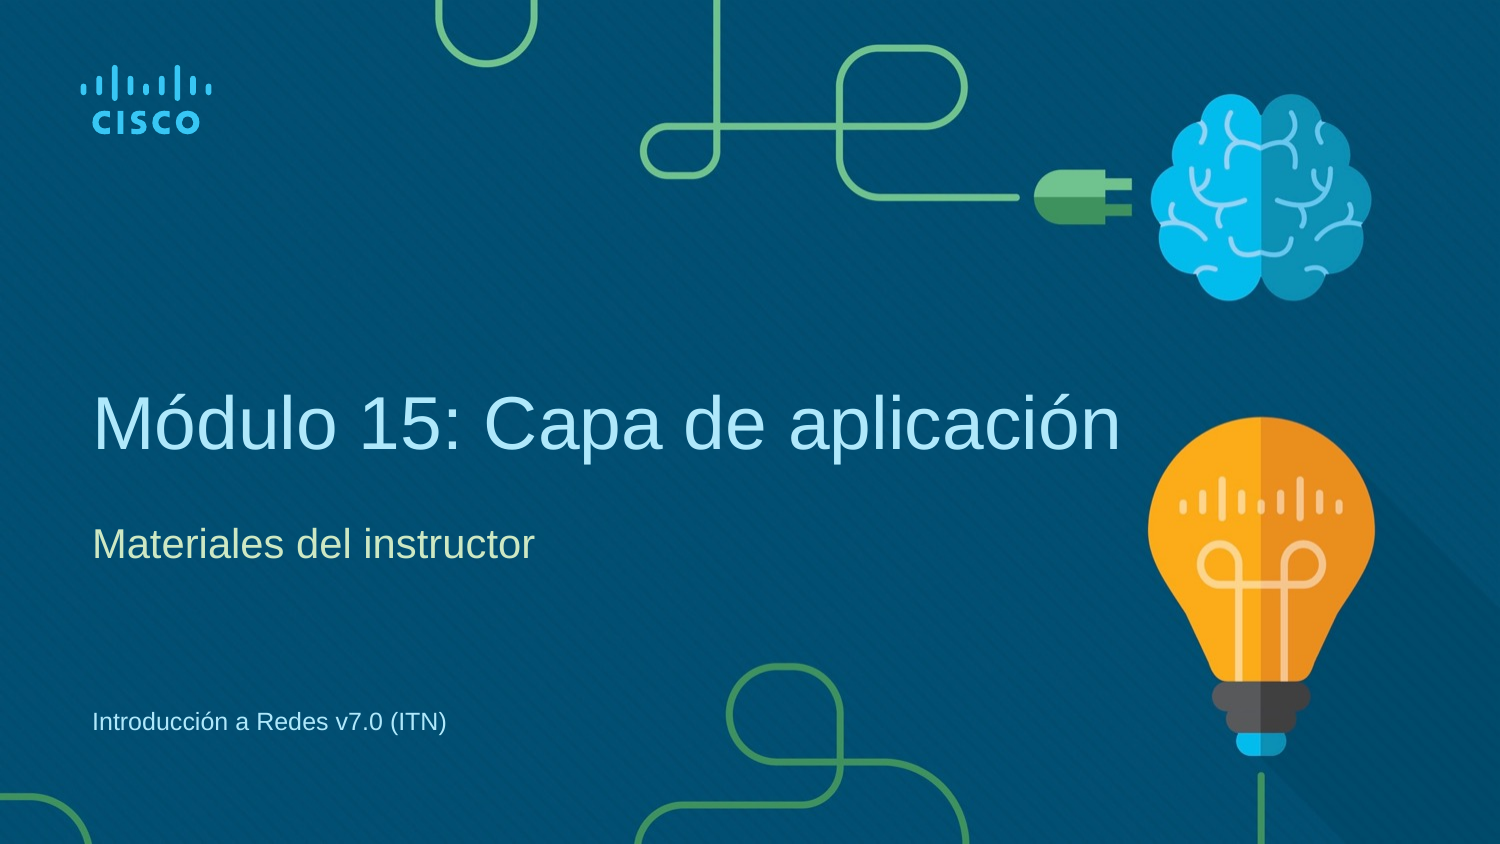

# Módulo 15: Capa de aplicación
Materiales del instructor
Introducción a Redes v7.0 (ITN)